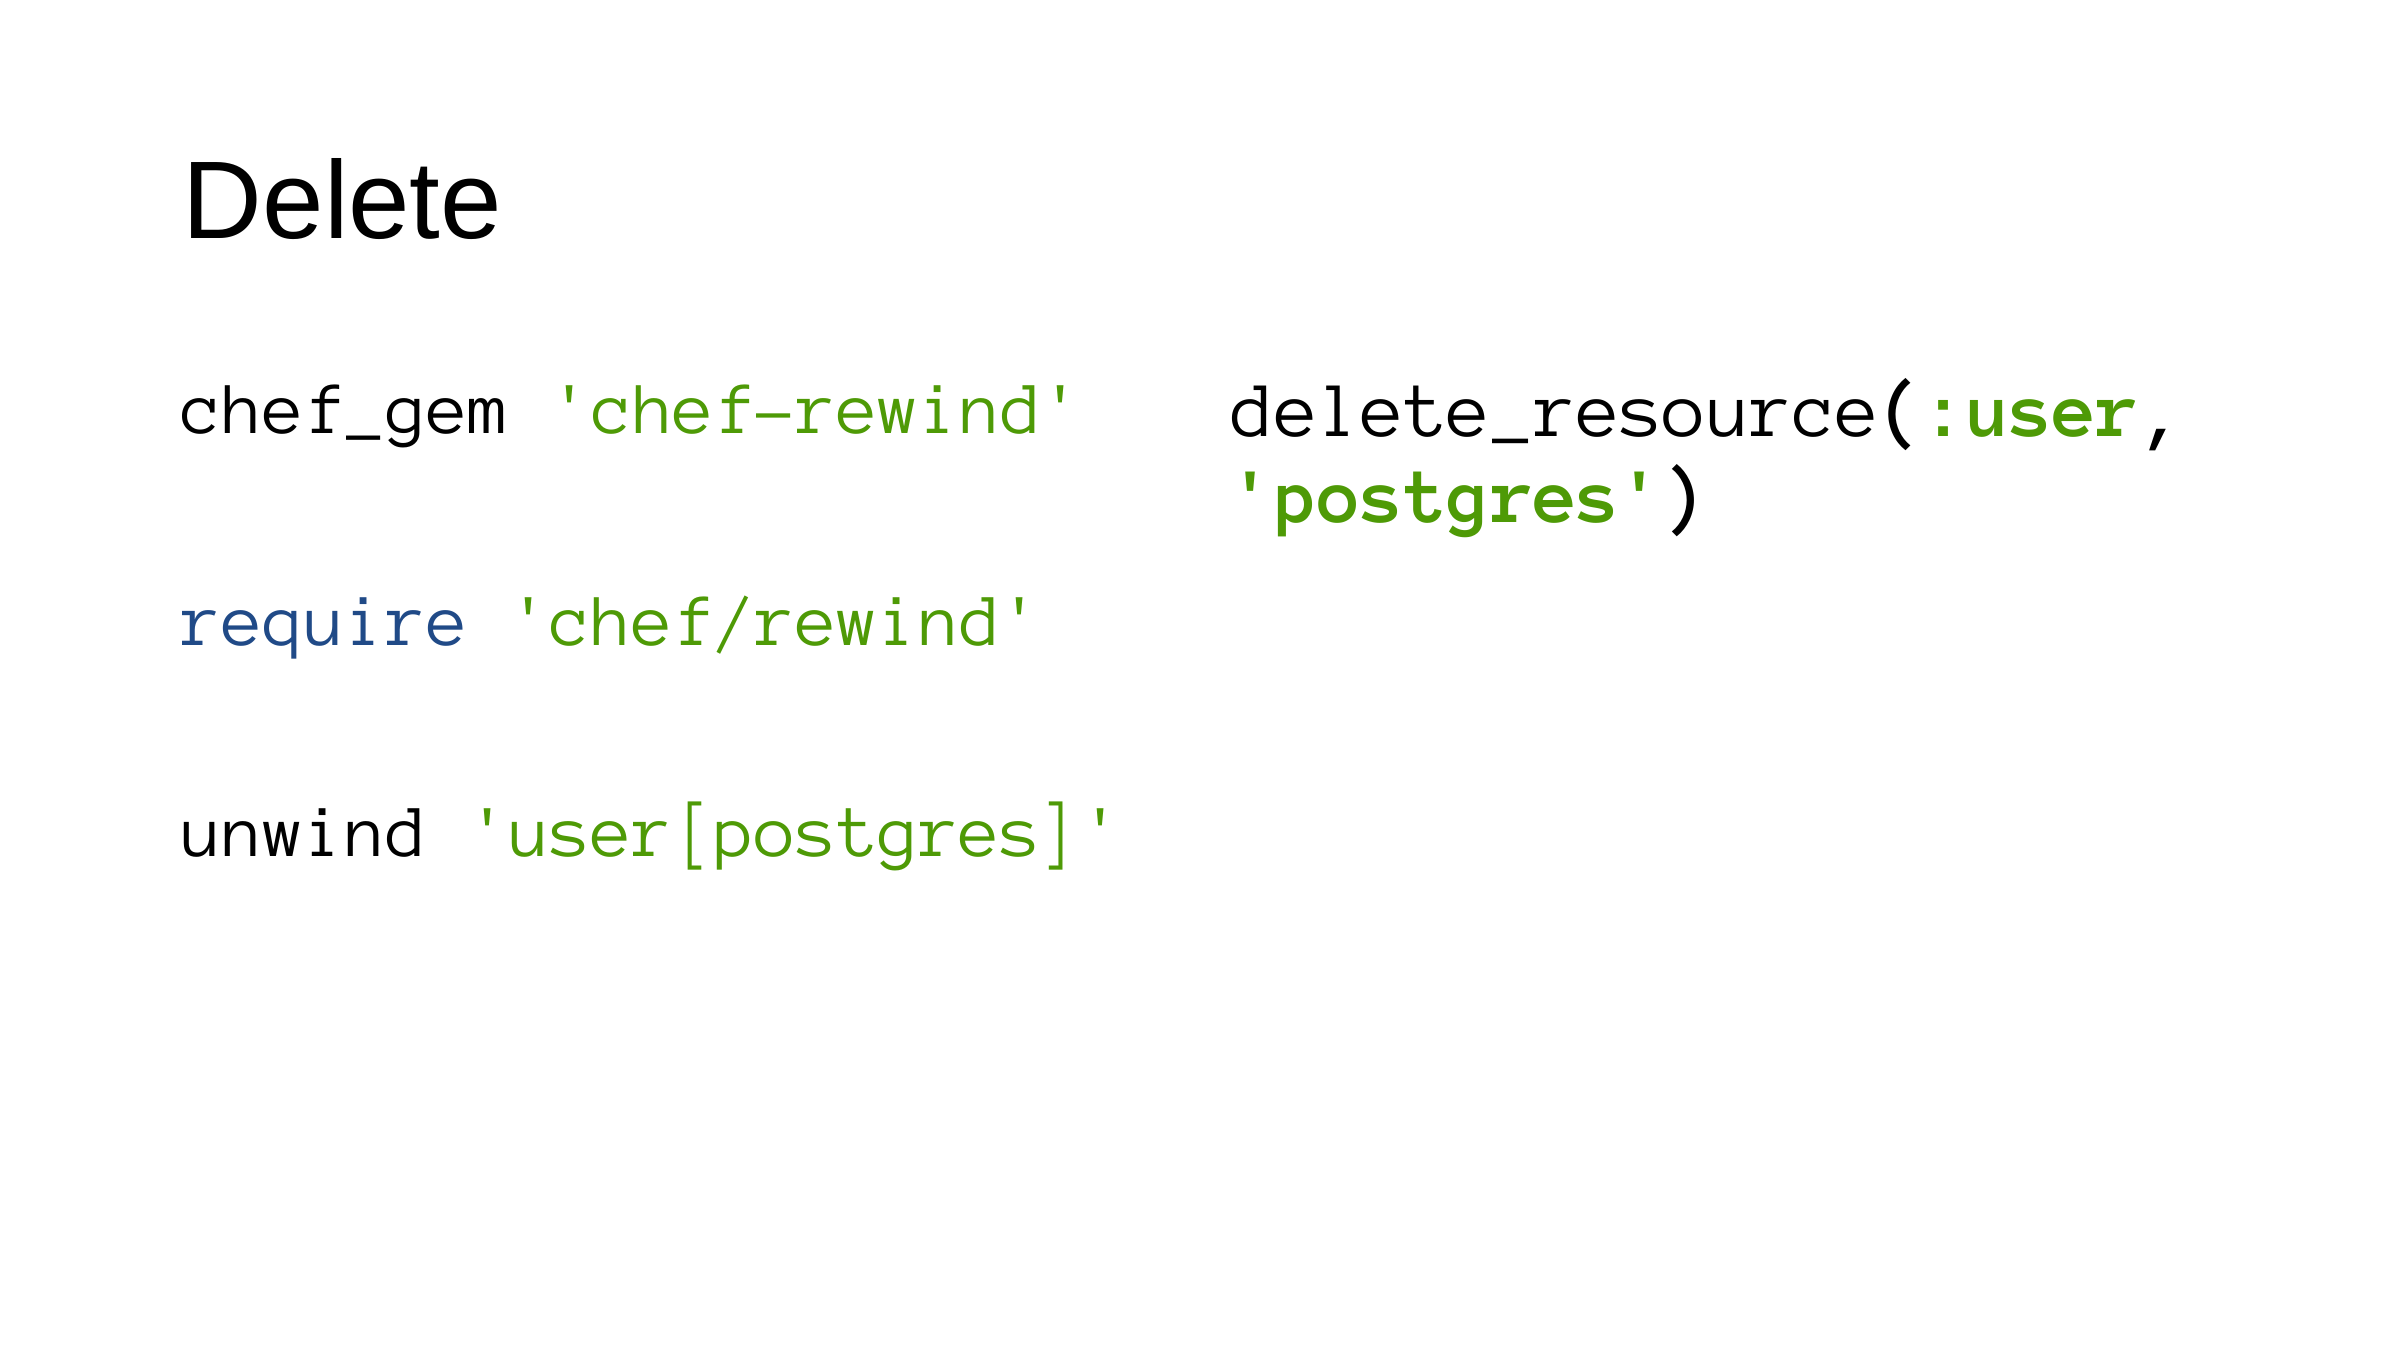

# Delete
chef_gem 'chef-rewind'

require 'chef/rewind'

unwind 'user[postgres]'
delete_resource(:user,'postgres')